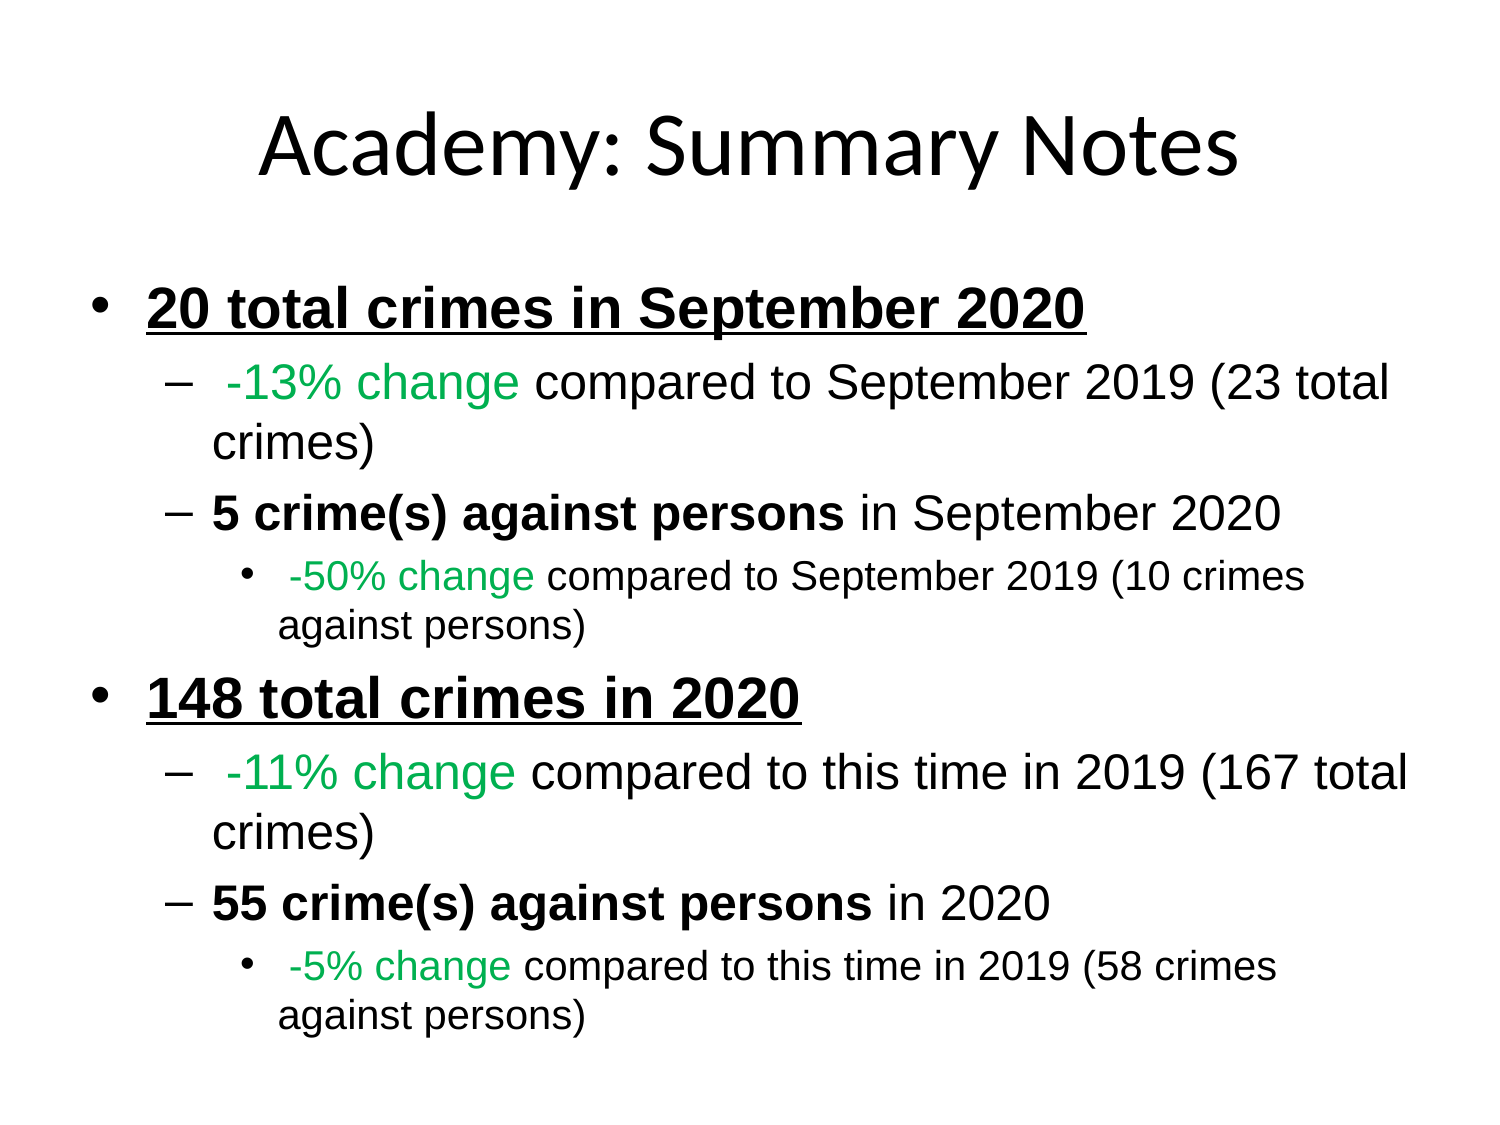

# Academy: Summary Notes
20 total crimes in September 2020
 -13% change compared to September 2019 (23 total crimes)
5 crime(s) against persons in September 2020
 -50% change compared to September 2019 (10 crimes against persons)
148 total crimes in 2020
 -11% change compared to this time in 2019 (167 total crimes)
55 crime(s) against persons in 2020
 -5% change compared to this time in 2019 (58 crimes against persons)